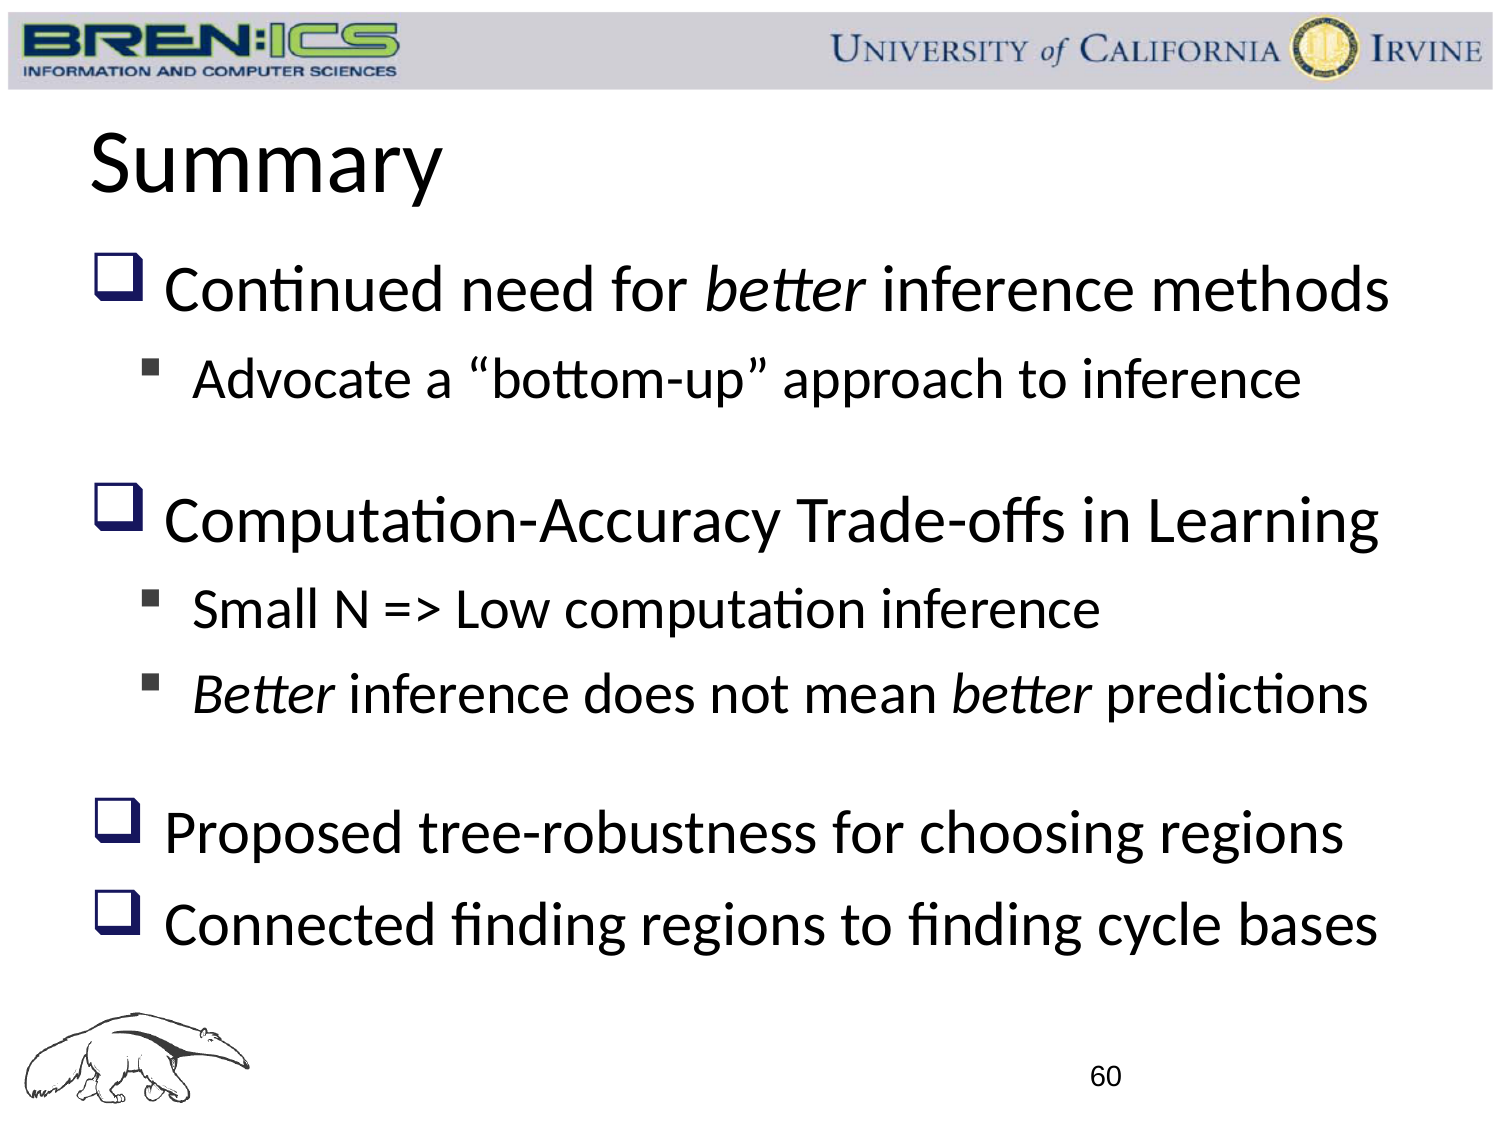

# Summary
Continued need for better inference methods
Advocate a “bottom-up” approach to inference

Computation-Accuracy Trade-offs in Learning
Small N => Low computation inference
Better inference does not mean better predictions

Proposed tree-robustness for choosing regions
Connected finding regions to finding cycle bases
60